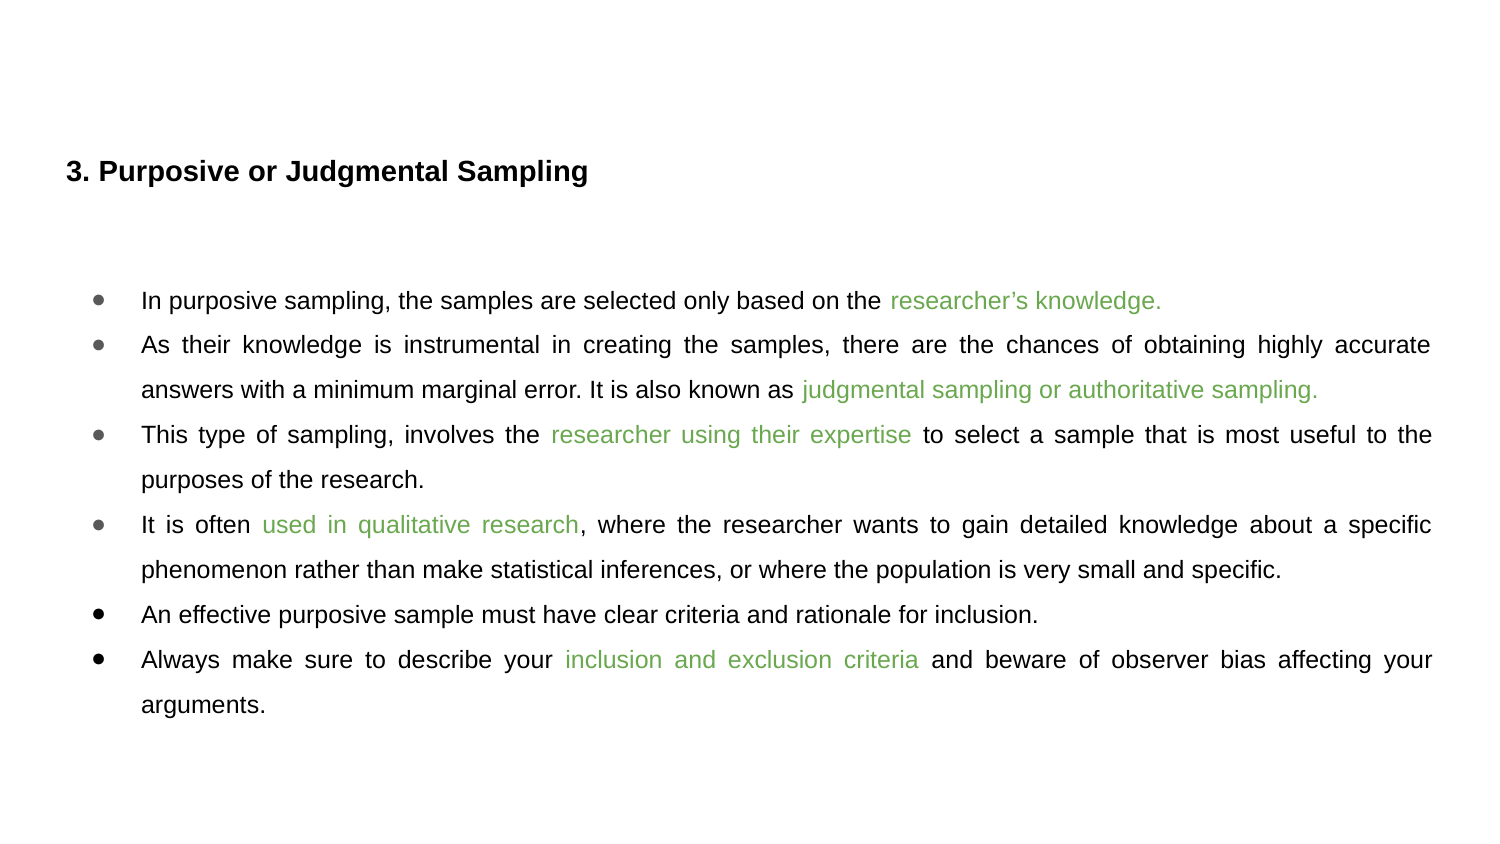

3. Purposive or Judgmental Sampling

In purposive sampling, the samples are selected only based on the researcher’s knowledge.
As their knowledge is instrumental in creating the samples, there are the chances of obtaining highly accurate answers with a minimum marginal error. It is also known as judgmental sampling or authoritative sampling.
This type of sampling, involves the researcher using their expertise to select a sample that is most useful to the purposes of the research.
It is often used in qualitative research, where the researcher wants to gain detailed knowledge about a specific phenomenon rather than make statistical inferences, or where the population is very small and specific.
An effective purposive sample must have clear criteria and rationale for inclusion.
Always make sure to describe your inclusion and exclusion criteria and beware of observer bias affecting your arguments.